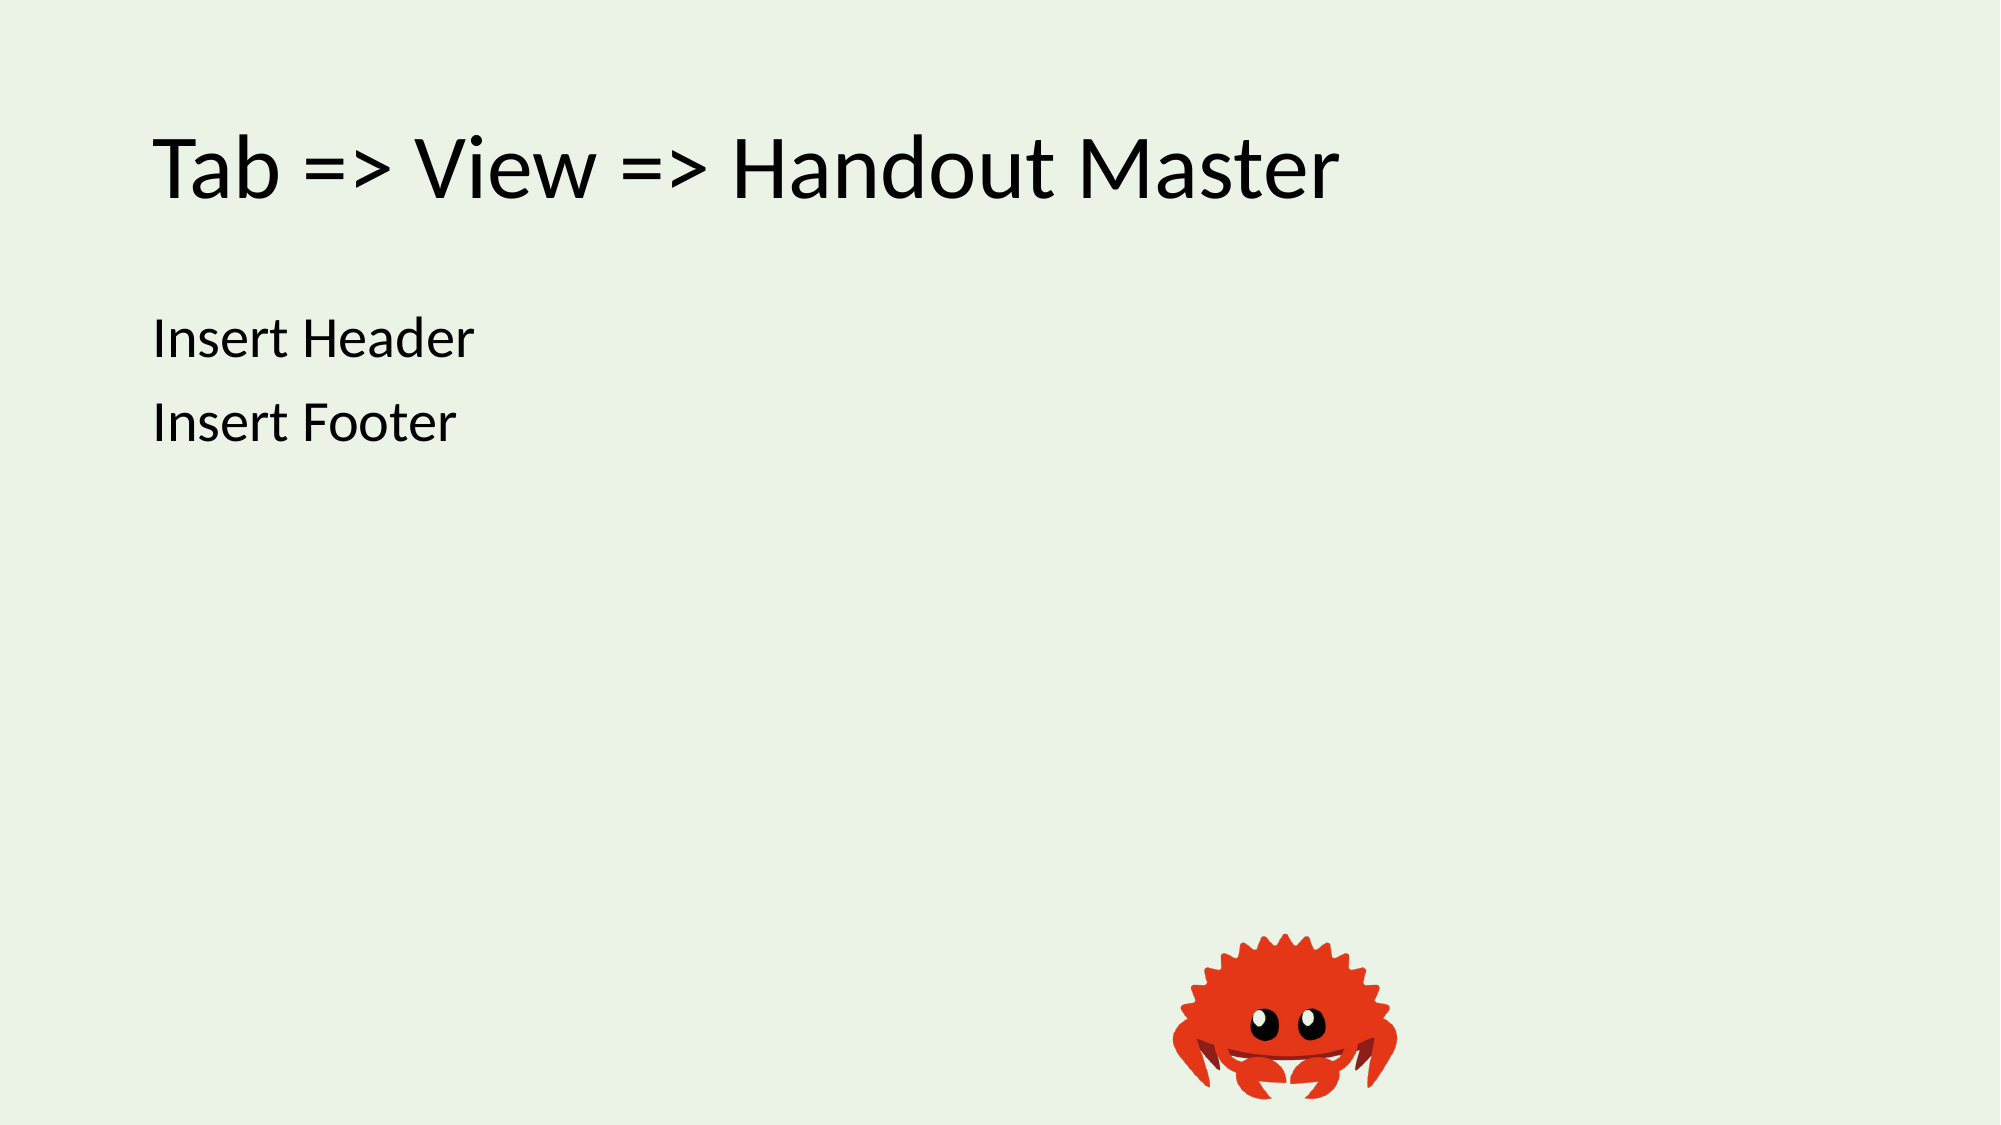

# Tab => View => Handout Master
Insert Header
Insert Footer